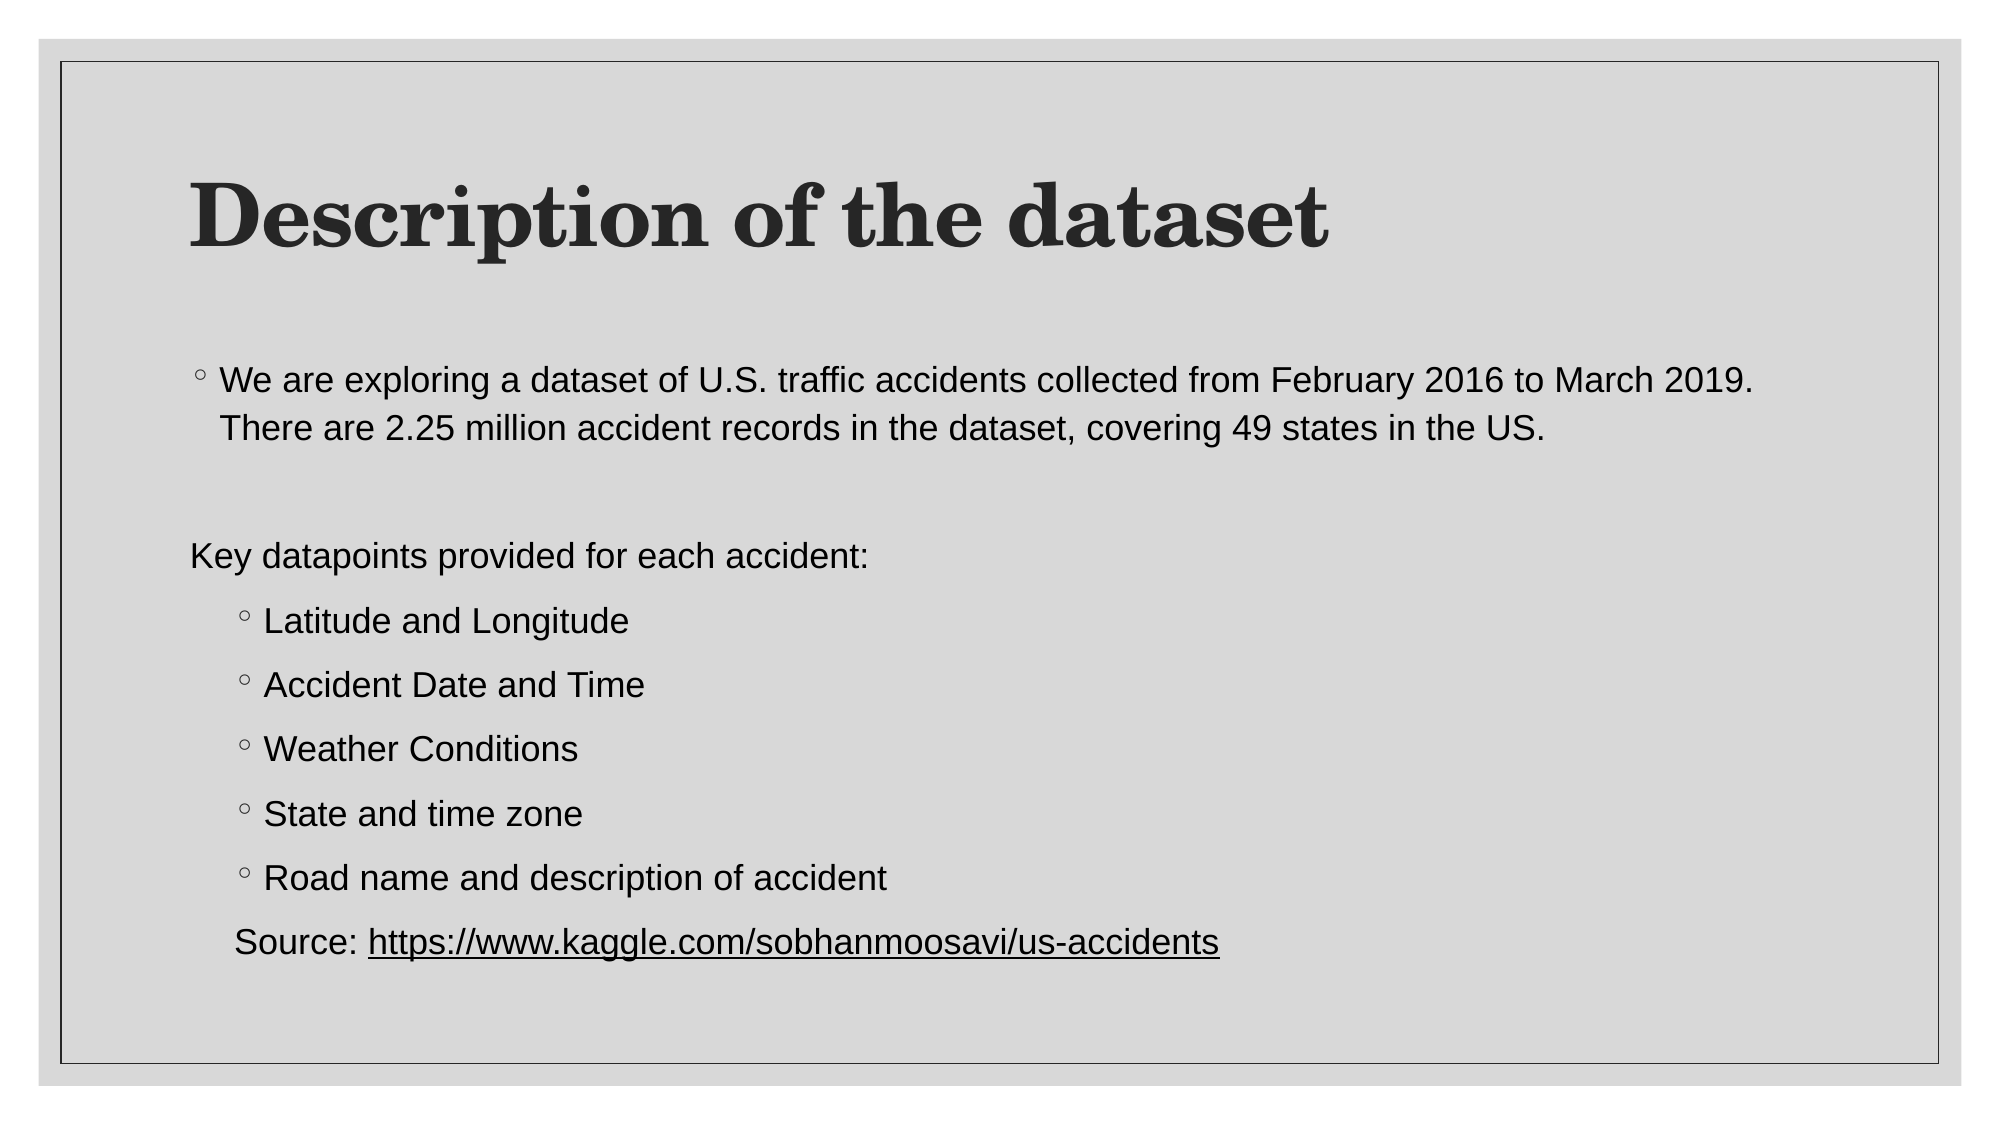

# Description of the dataset
We are exploring a dataset of U.S. traffic accidents collected from February 2016 to March 2019. There are 2.25 million accident records in the dataset, covering 49 states in the US.

Key datapoints provided for each accident:
Latitude and Longitude
Accident Date and Time
Weather Conditions
State and time zone
Road name and description of accident
Source: https://www.kaggle.com/sobhanmoosavi/us-accidents